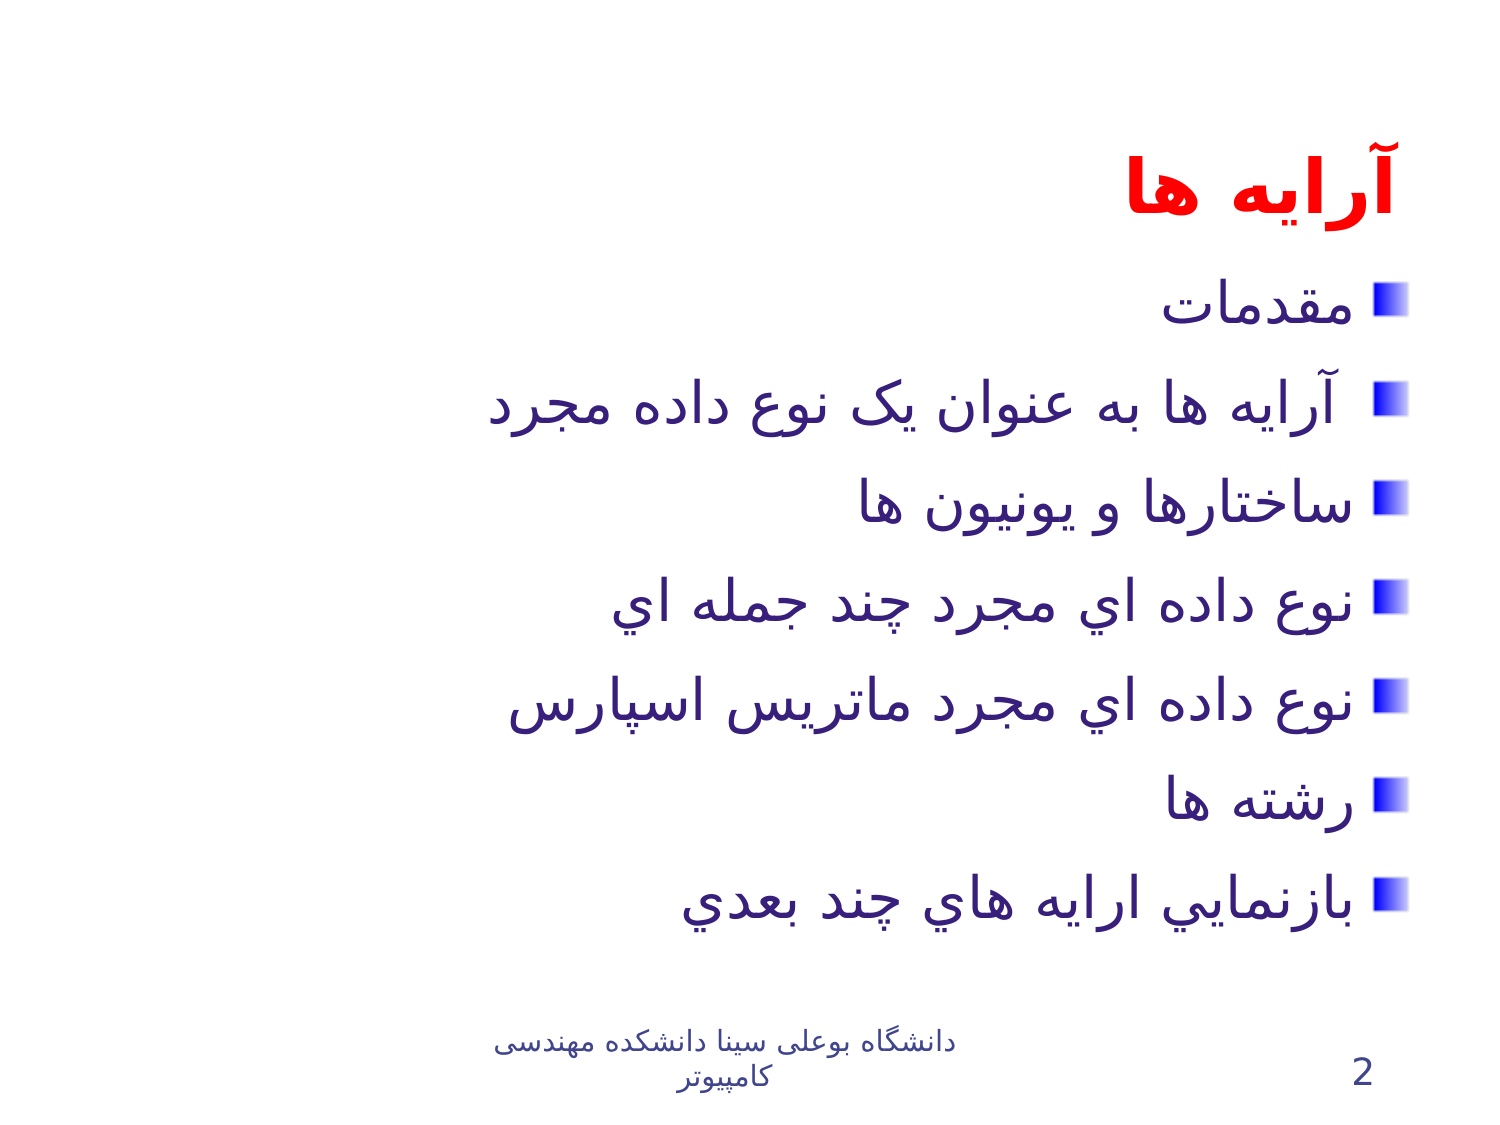

آرايه ها
مقدمات
 آرايه ها به عنوان يک نوع داده مجرد
ساختارها و يونيون ها
نوع داده اي مجرد چند جمله اي
نوع داده اي مجرد ماتريس اسپارس
رشته ها
بازنمايي ارايه هاي چند بعدي

دانشگاه بوعلی سینا دانشکده مهندسی کامپيوتر
2